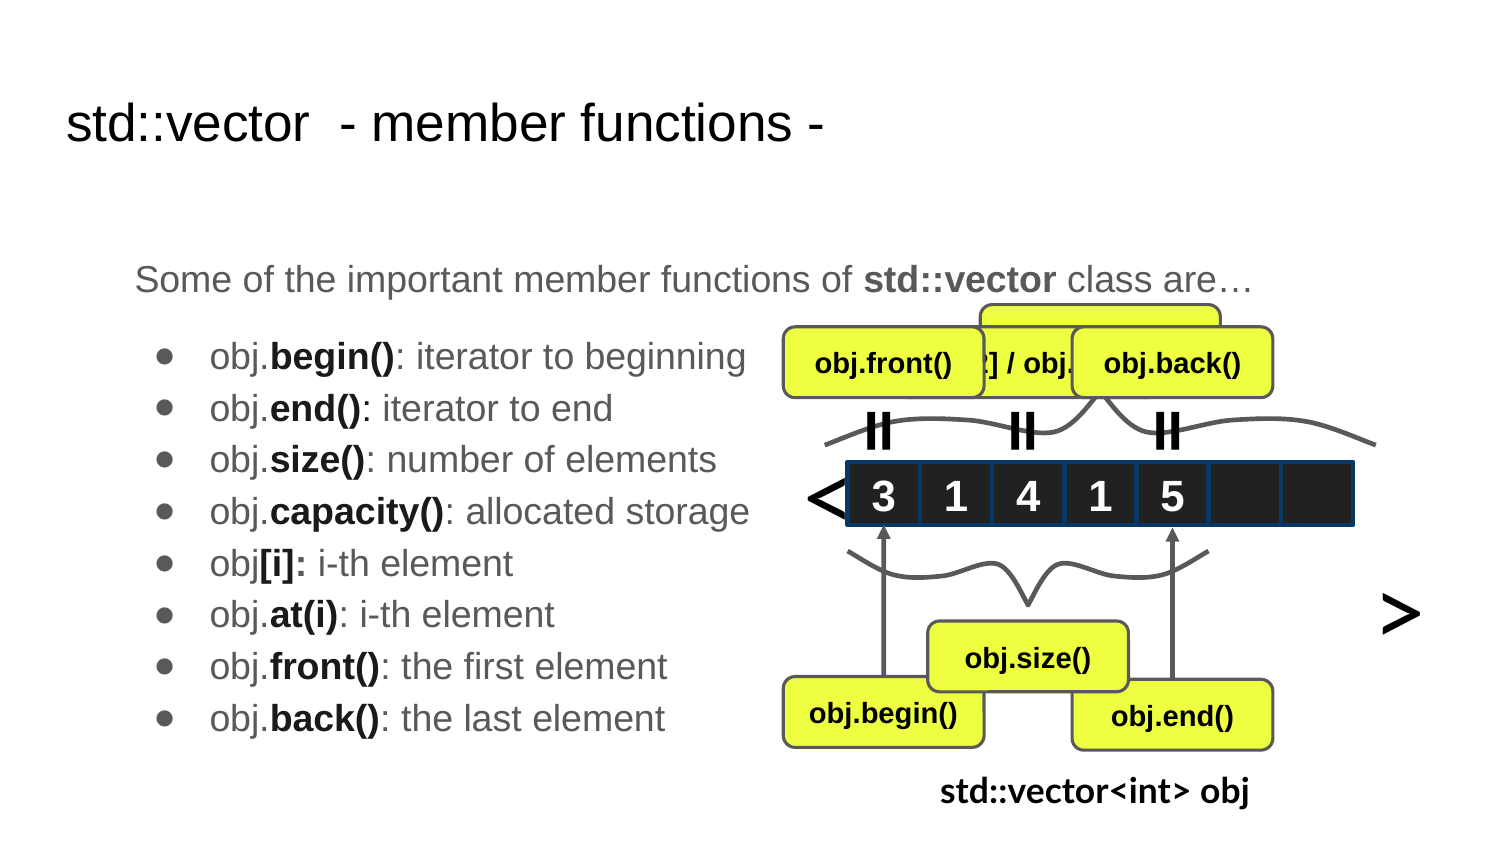

# std::vector	- member functions -
Some of the important member functions of std::vector class are…
obj.begin(): iterator to beginning
obj.end(): iterator to end
obj.size(): number of elements
obj.capacity(): allocated storage
obj[i]: i-th element
obj.at(i): i-th element
obj.front(): the first element
obj.back(): the last element
obj.capacity()

obj[2] / obj.at(2)
=
obj.front()
=
obj.back()
=
<								>
3
1
4
1
5

obj.begin()
obj.end()

obj.size()
std::vector<int> obj